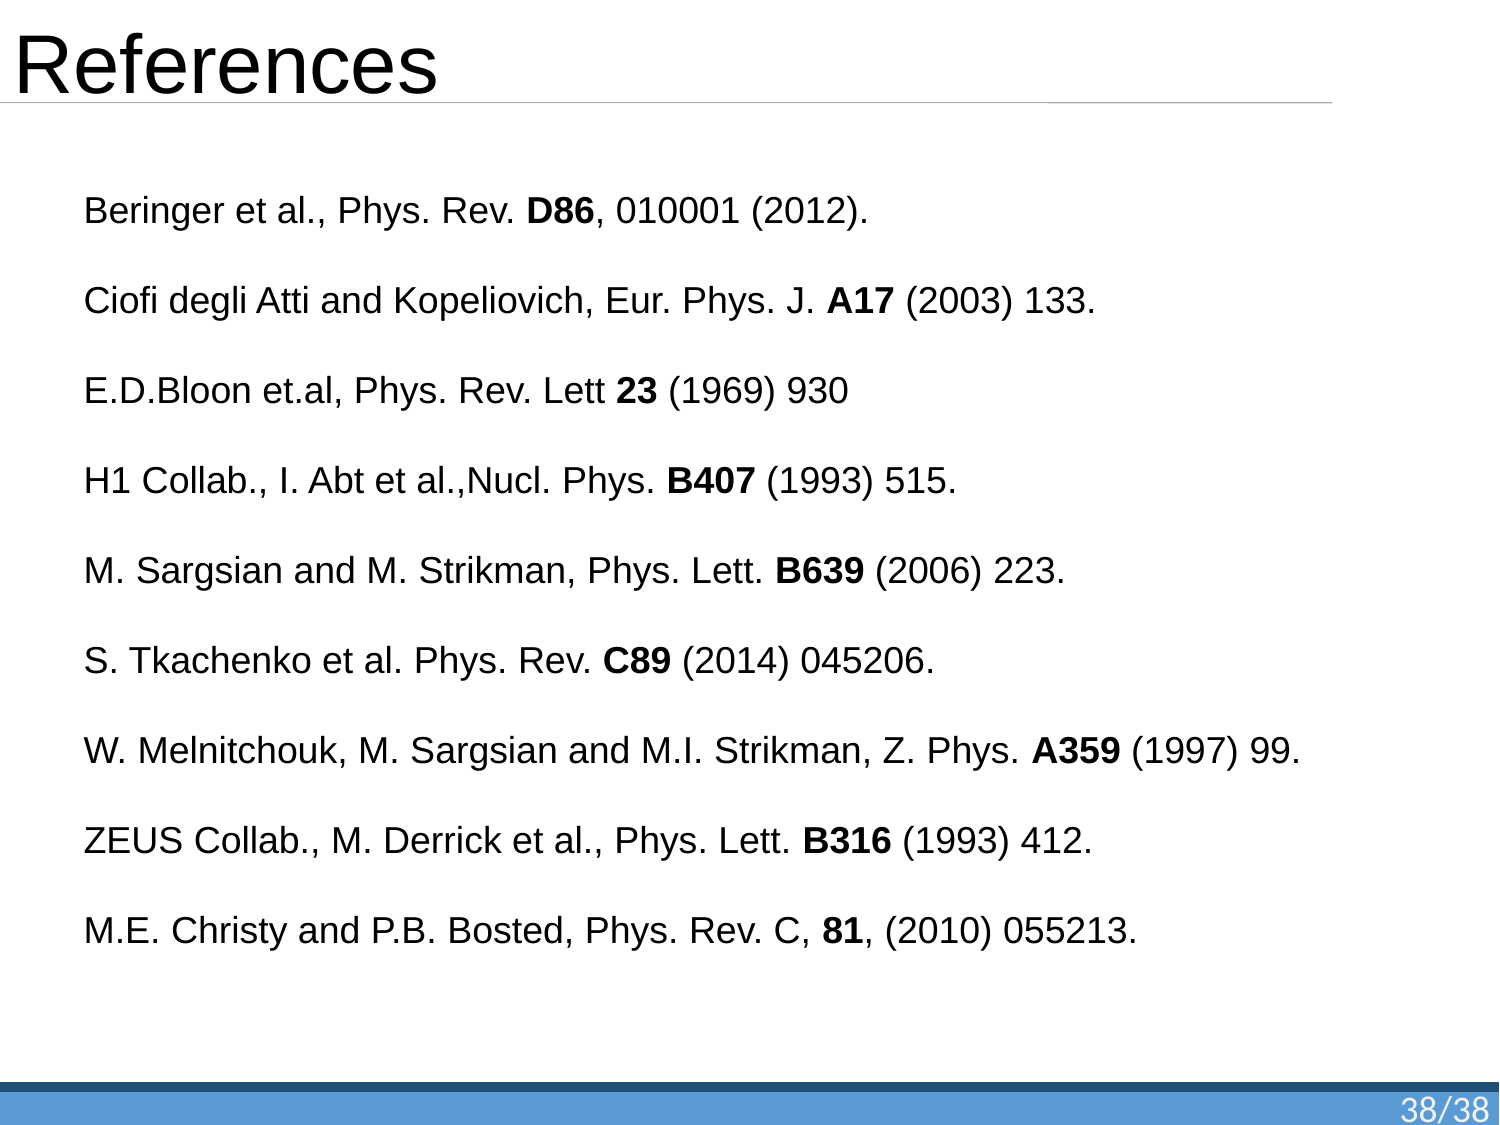

# References
Beringer et al., Phys. Rev. D86, 010001 (2012).

Ciofi degli Atti and Kopeliovich, Eur. Phys. J. A17 (2003) 133.

E.D.Bloon et.al, Phys. Rev. Lett 23 (1969) 930

H1 Collab., I. Abt et al.,Nucl. Phys. B407 (1993) 515.

M. Sargsian and M. Strikman, Phys. Lett. B639 (2006) 223.

S. Tkachenko et al. Phys. Rev. C89 (2014) 045206.

W. Melnitchouk, M. Sargsian and M.I. Strikman, Z. Phys. A359 (1997) 99.

ZEUS Collab., M. Derrick et al., Phys. Lett. B316 (1993) 412.

M.E. Christy and P.B. Bosted, Phys. Rev. C, 81, (2010) 055213.

38/38